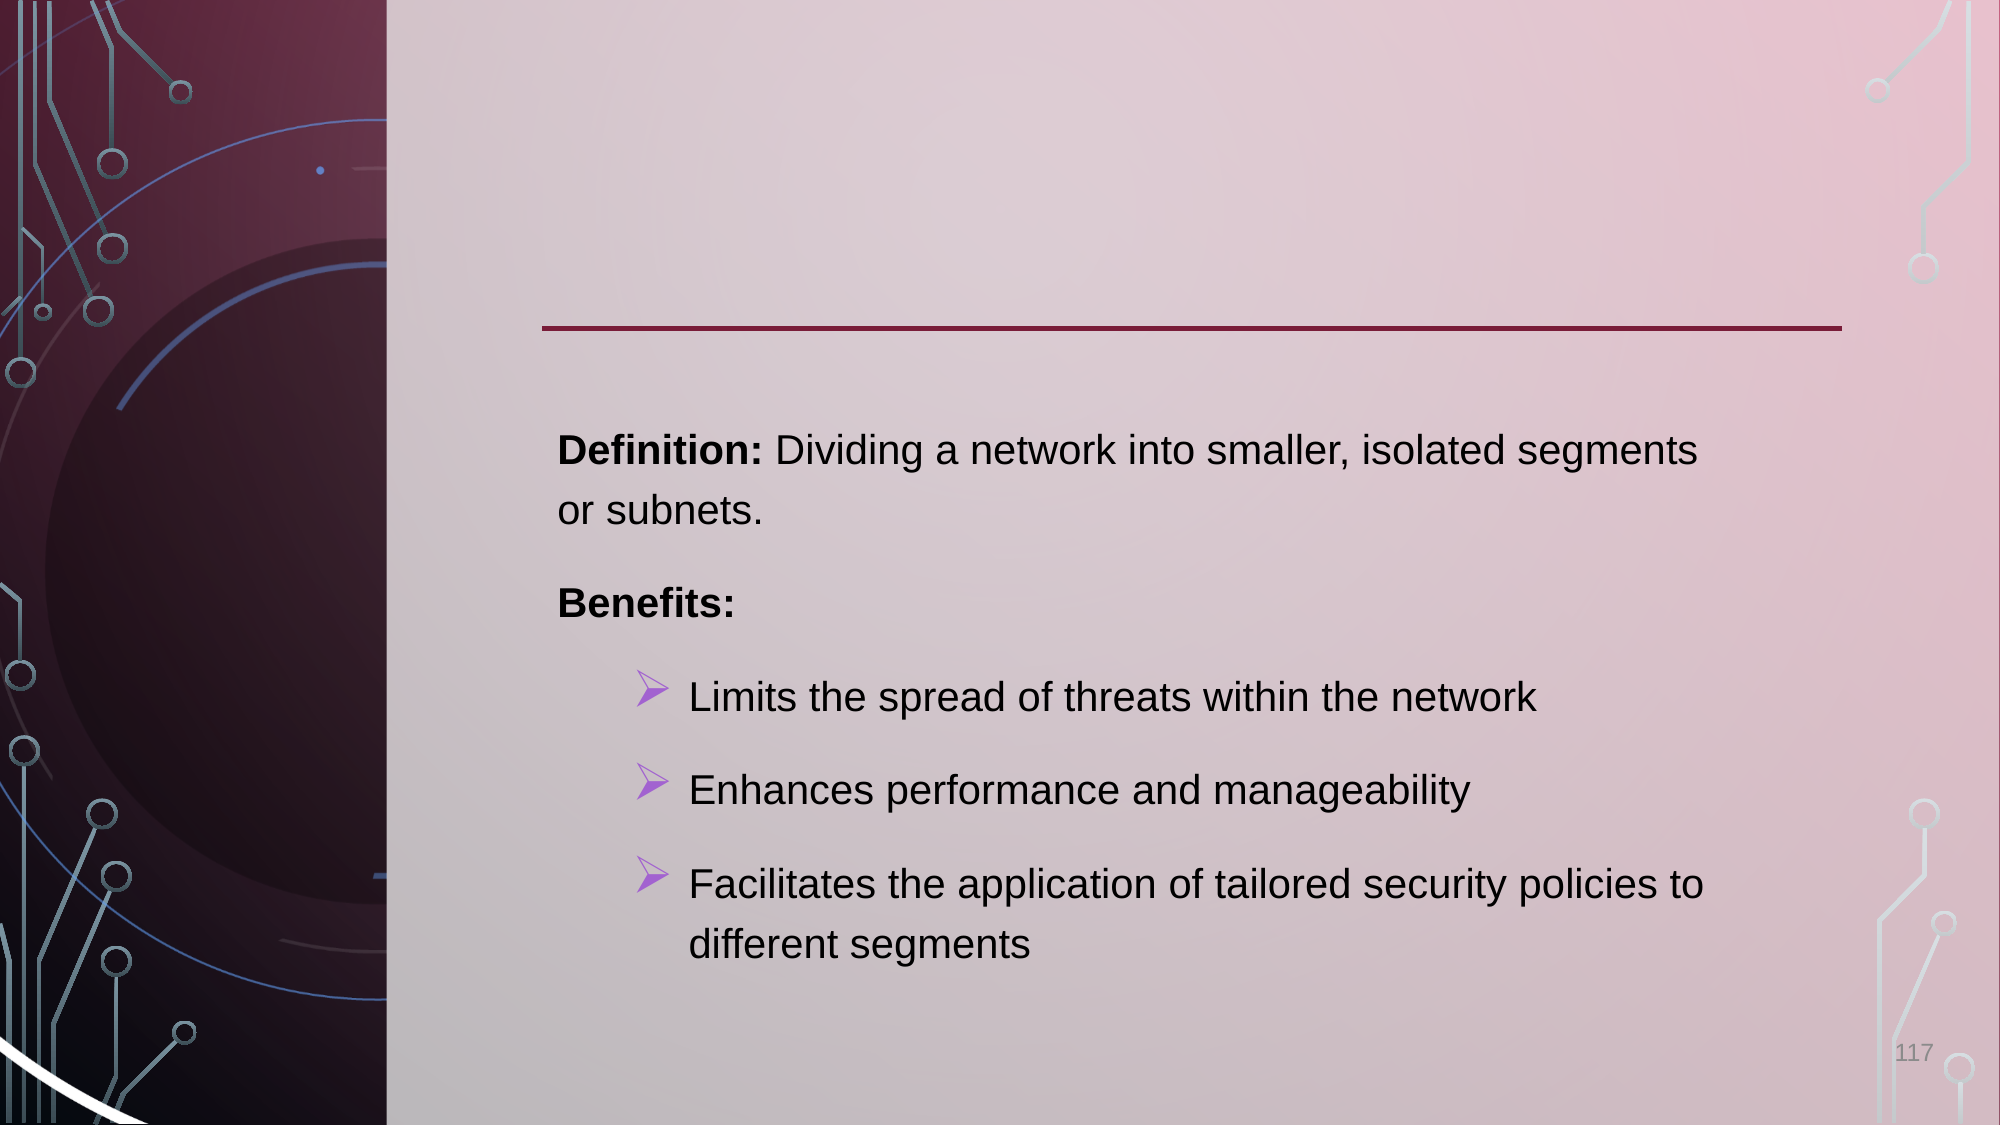

Definition: Dividing a network into smaller, isolated segments or subnets.
Benefits:
Limits the spread of threats within the network
Enhances performance and manageability
Facilitates the application of tailored security policies to different segments
117